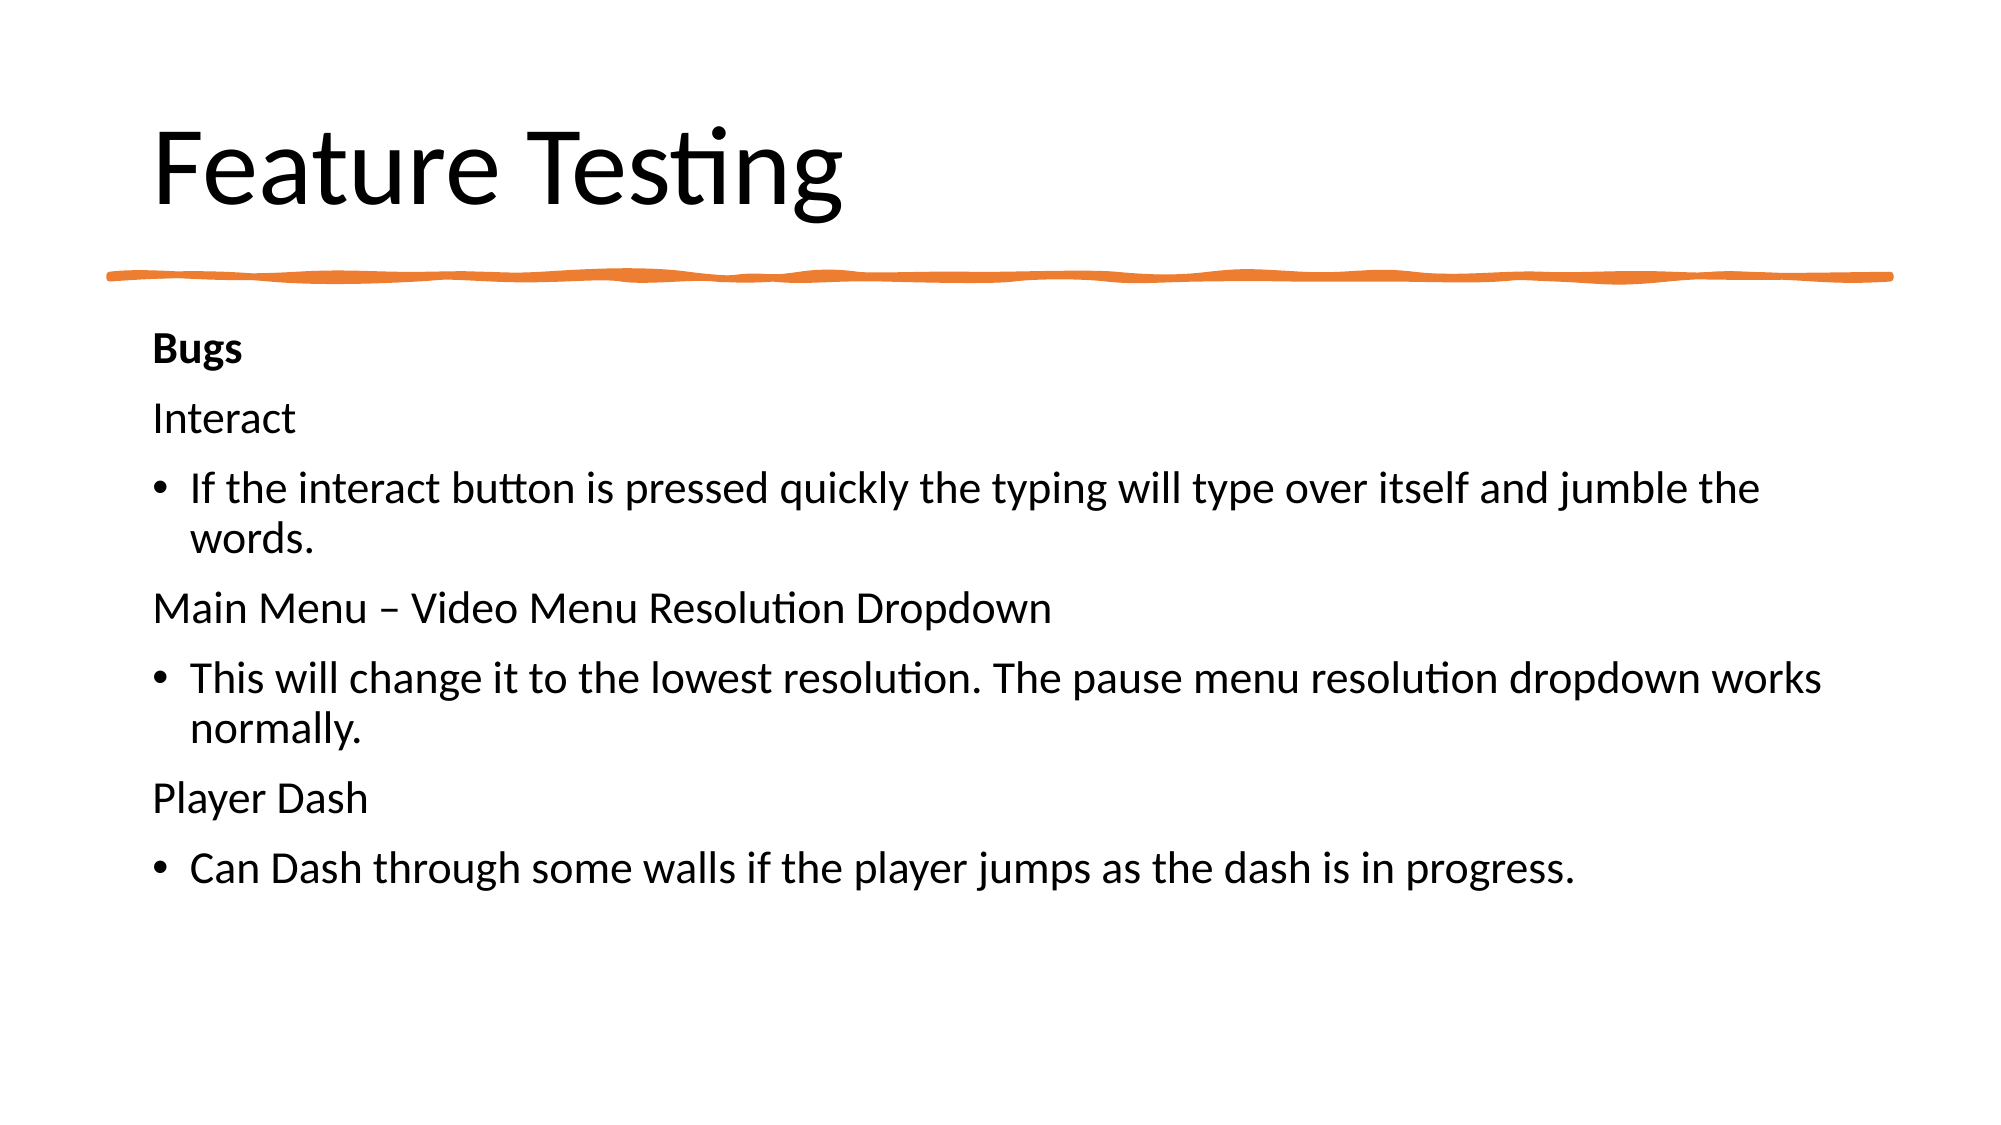

# Feature Testing

Bugs
Interact
If the interact button is pressed quickly the typing will type over itself and jumble the words.
Main Menu – Video Menu Resolution Dropdown
This will change it to the lowest resolution. The pause menu resolution dropdown works normally.
Player Dash
Can Dash through some walls if the player jumps as the dash is in progress.